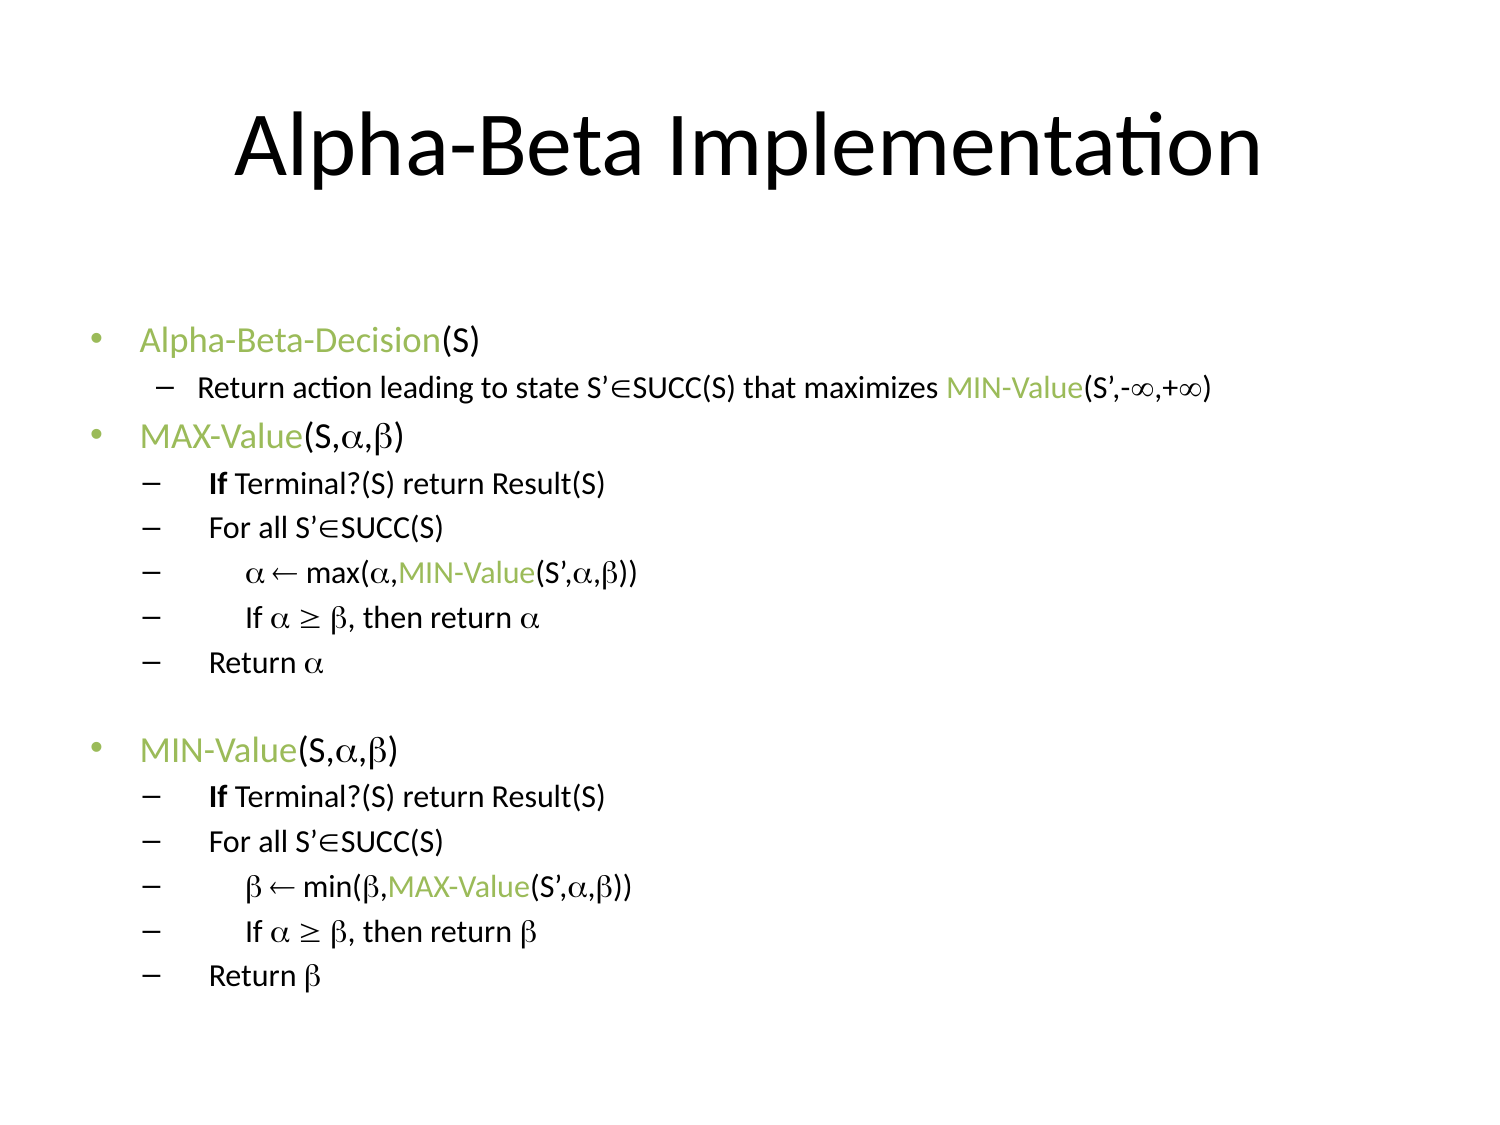

# Alpha-Beta Implementation

Alpha-Beta-Decision(S)
Return action leading to state S’∈SUCC(S) that maximizes MIN-Value(S’,-∞,+∞)
MAX-Value(S,α,β)
If Terminal?(S) return Result(S)
For all S’∈SUCC(S)
     α ← max(α,MIN-Value(S’,α,β))
     If α ≥ β, then return α
Return α
MIN-Value(S,α,β)
If Terminal?(S) return Result(S)
For all S’∈SUCC(S)
     β ← min(β,MAX-Value(S’,α,β))
     If α ≥ β, then return β
Return β